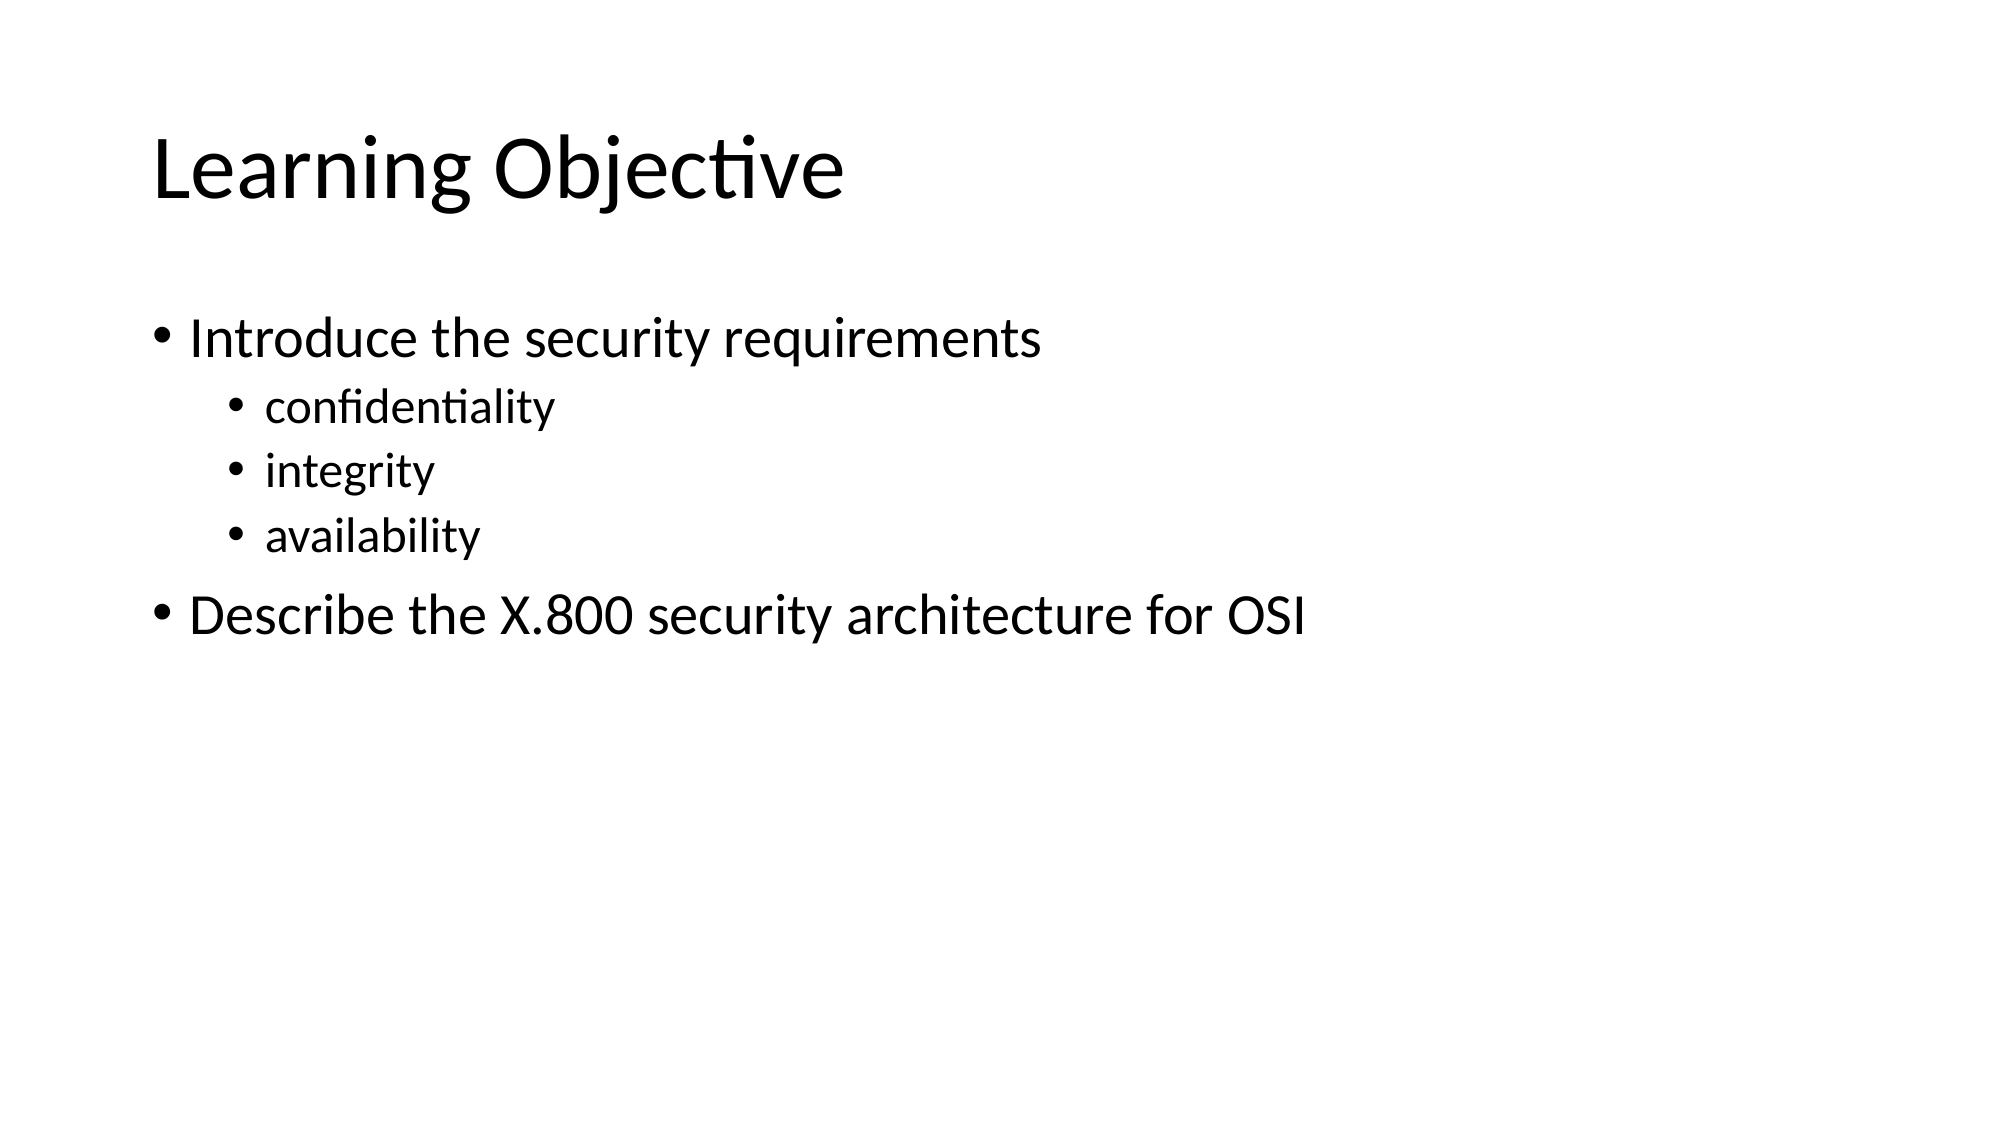

# Learning Objective
Introduce the security requirements
confidentiality
integrity
availability
Describe the X.800 security architecture for OSI